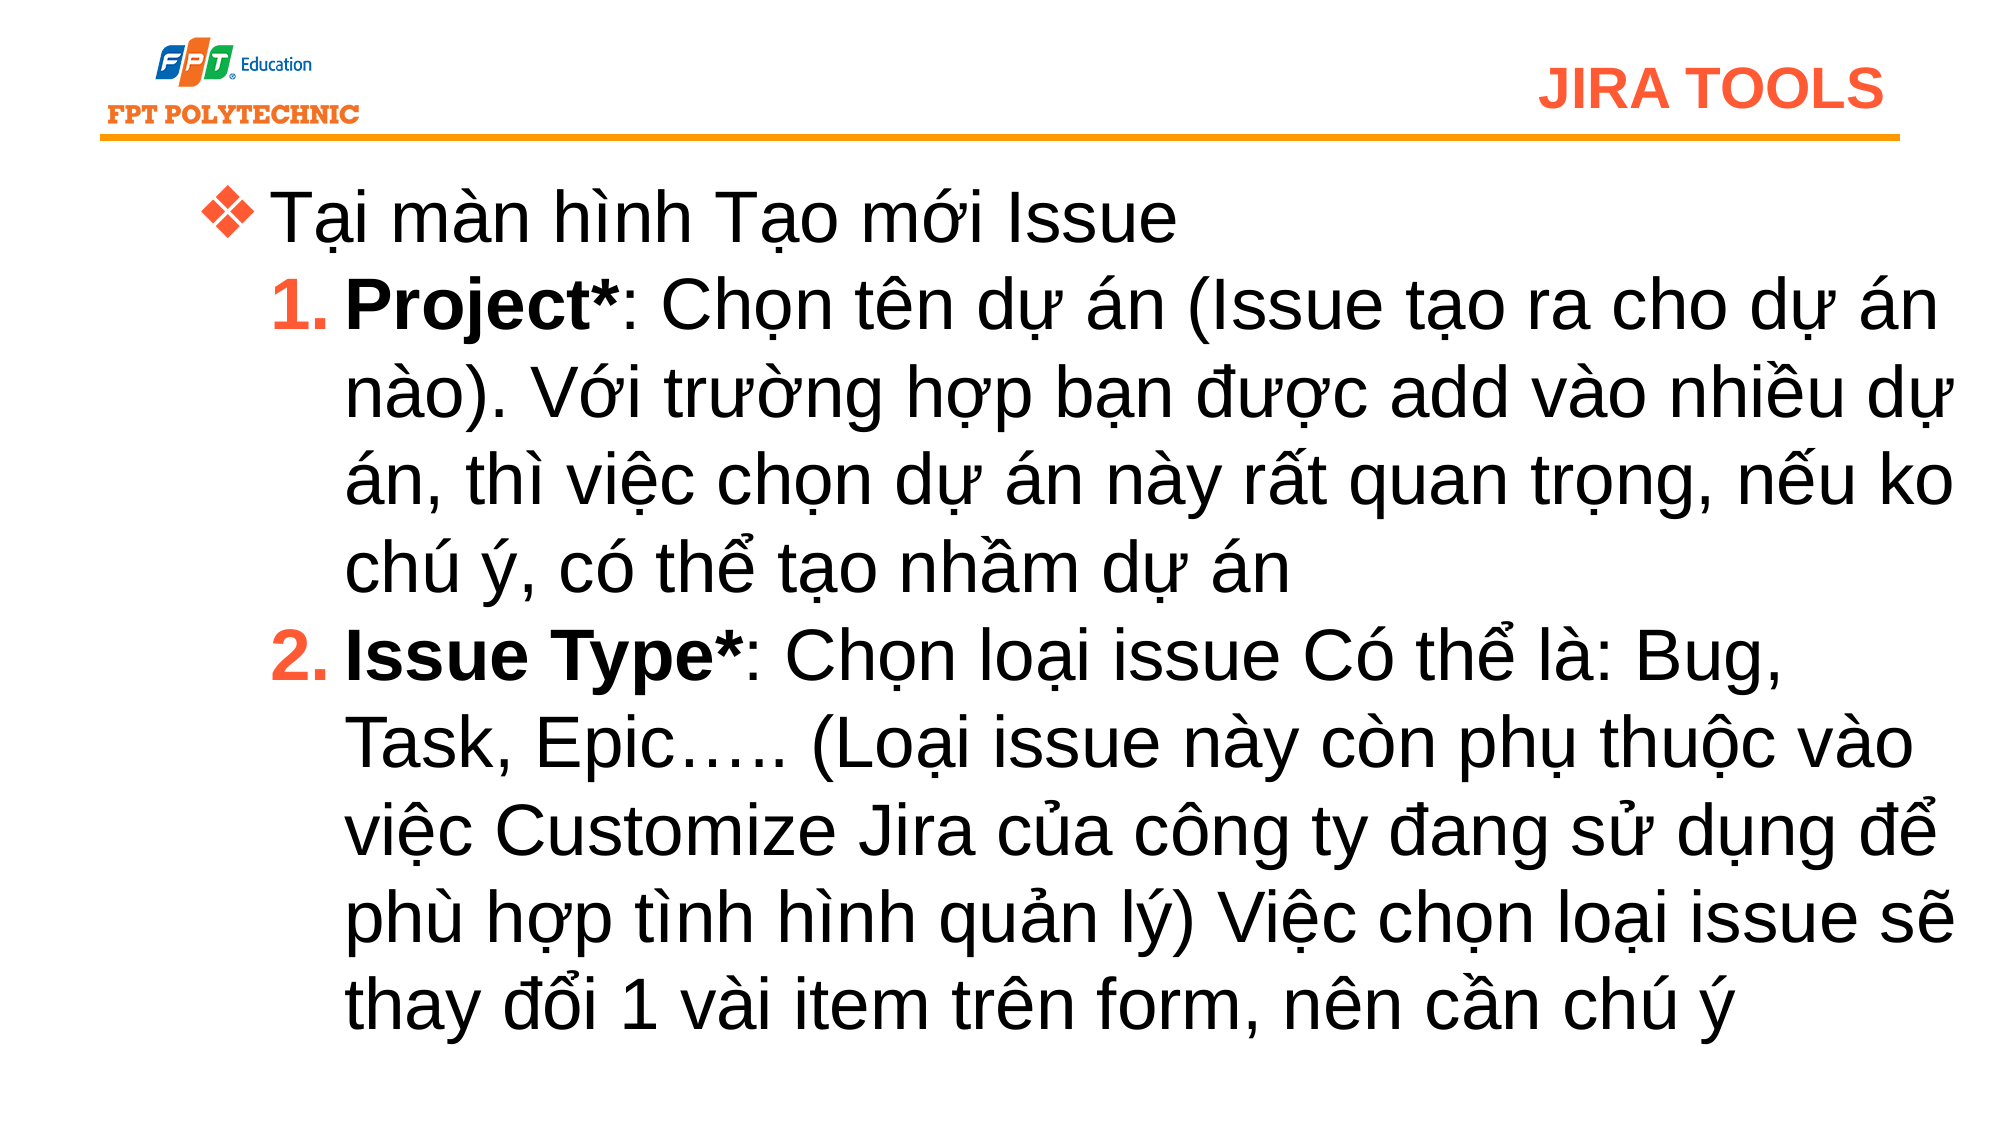

# jira tools
Tại màn hình Tạo mới Issue
Project*: Chọn tên dự án (Issue tạo ra cho dự án nào). Với trường hợp bạn được add vào nhiều dự án, thì việc chọn dự án này rất quan trọng, nếu ko chú ý, có thể tạo nhầm dự án
Issue Type*: Chọn loại issue Có thể là: Bug, Task, Epic….. (Loại issue này còn phụ thuộc vào việc Customize Jira của công ty đang sử dụng để phù hợp tình hình quản lý) Việc chọn loại issue sẽ thay đổi 1 vài item trên form, nên cần chú ý